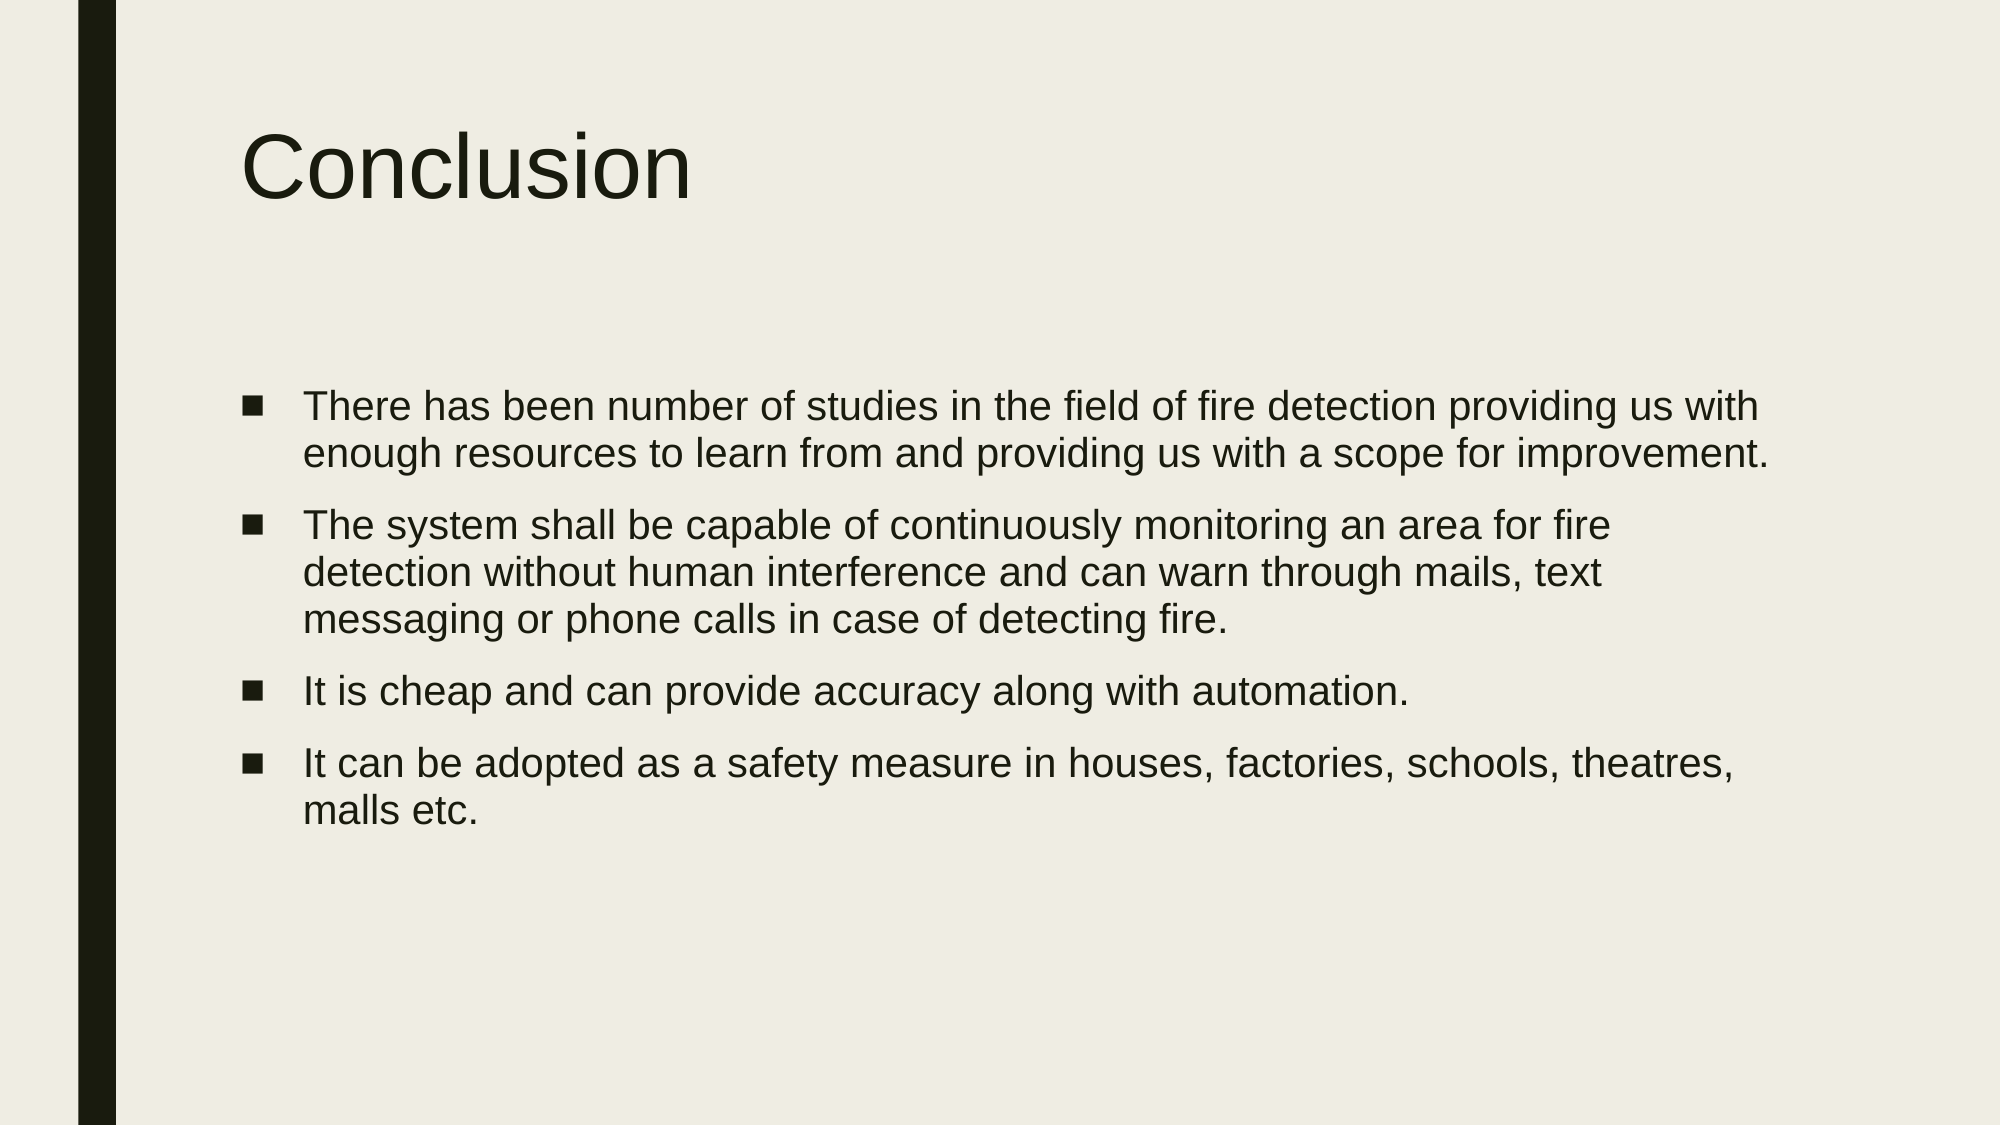

# Conclusion
There has been number of studies in the field of fire detection providing us with enough resources to learn from and providing us with a scope for improvement.
The system shall be capable of continuously monitoring an area for fire detection without human interference and can warn through mails, text messaging or phone calls in case of detecting fire.
It is cheap and can provide accuracy along with automation.
It can be adopted as a safety measure in houses, factories, schools, theatres, malls etc.